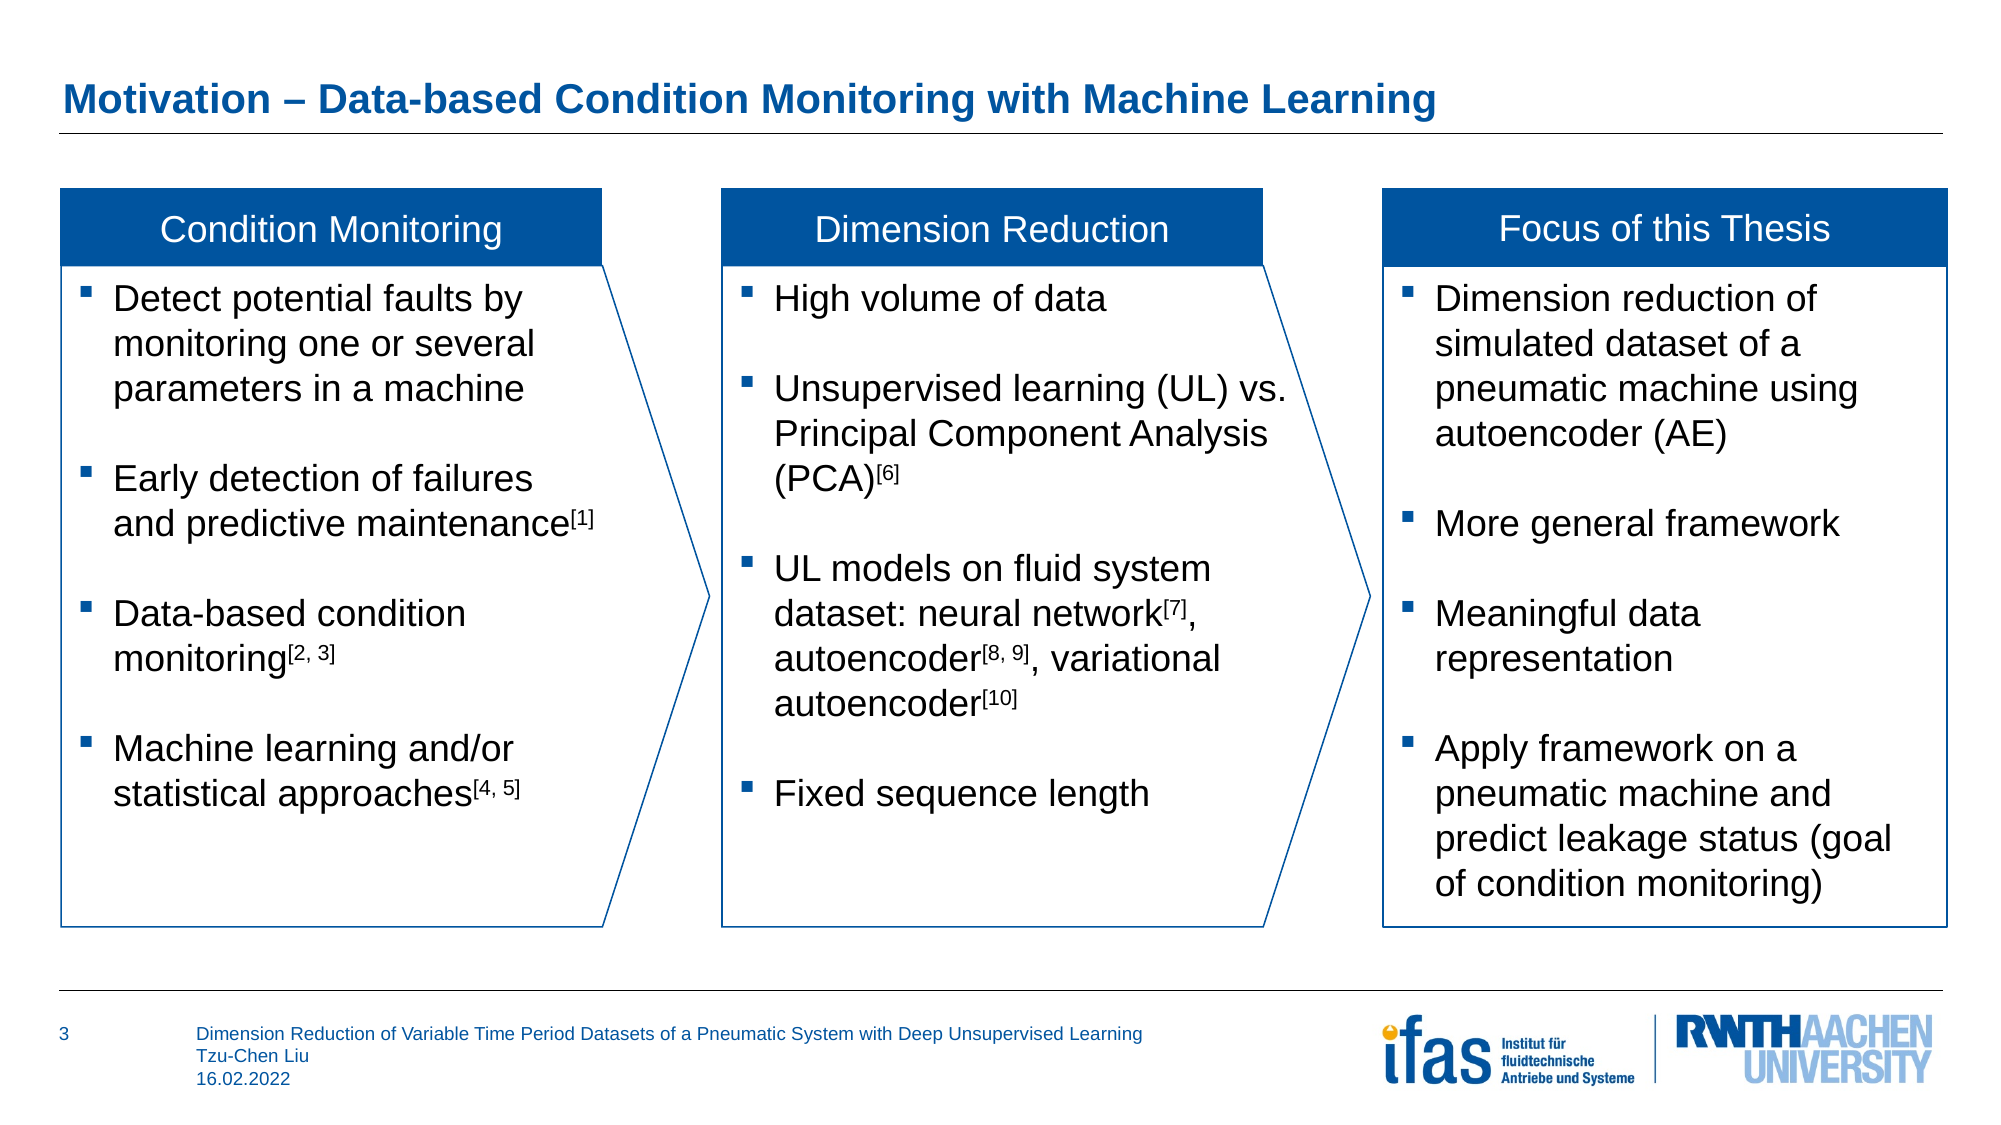

# Motivation – Data-based Condition Monitoring with Machine Learning
Focus of this Thesis
Condition Monitoring
Dimension Reduction
Dimension reduction of simulated dataset of a pneumatic machine using autoencoder (AE)

More general framework

Meaningful data representation

Apply framework on a pneumatic machine and predict leakage status (goal of condition monitoring)

Detect potential faults by monitoring one or several parameters in a machine

Early detection of failures and predictive maintenance[1]

Data-based condition monitoring[2, 3]

Machine learning and/or statistical approaches[4, 5]

High volume of data

Unsupervised learning (UL) vs. Principal Component Analysis (PCA)[6]

UL models on fluid system dataset: neural network[7], autoencoder[8, 9], variational autoencoder[10]

Fixed sequence length